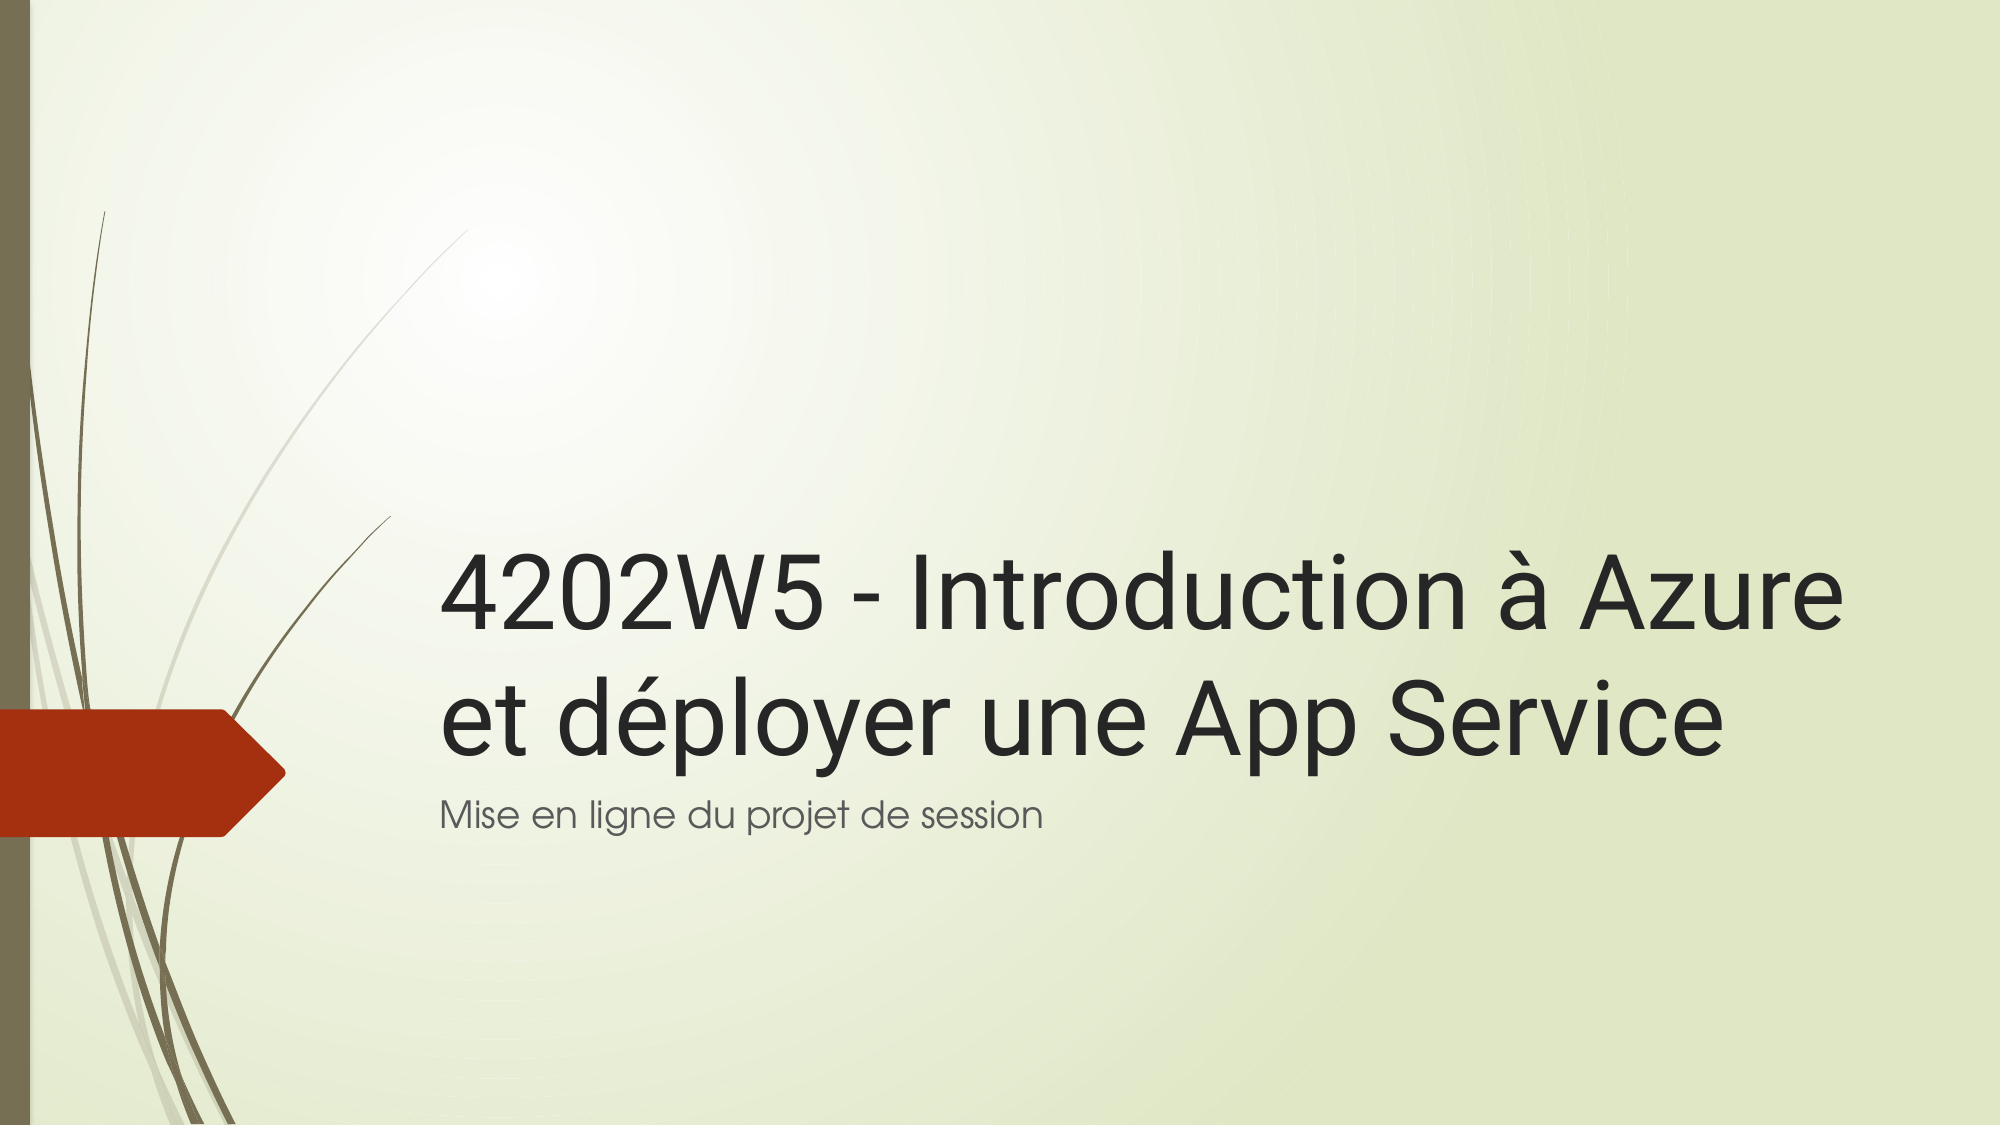

# 4202W5 - Introduction à Azure et déployer une App Service
Mise en ligne du projet de session